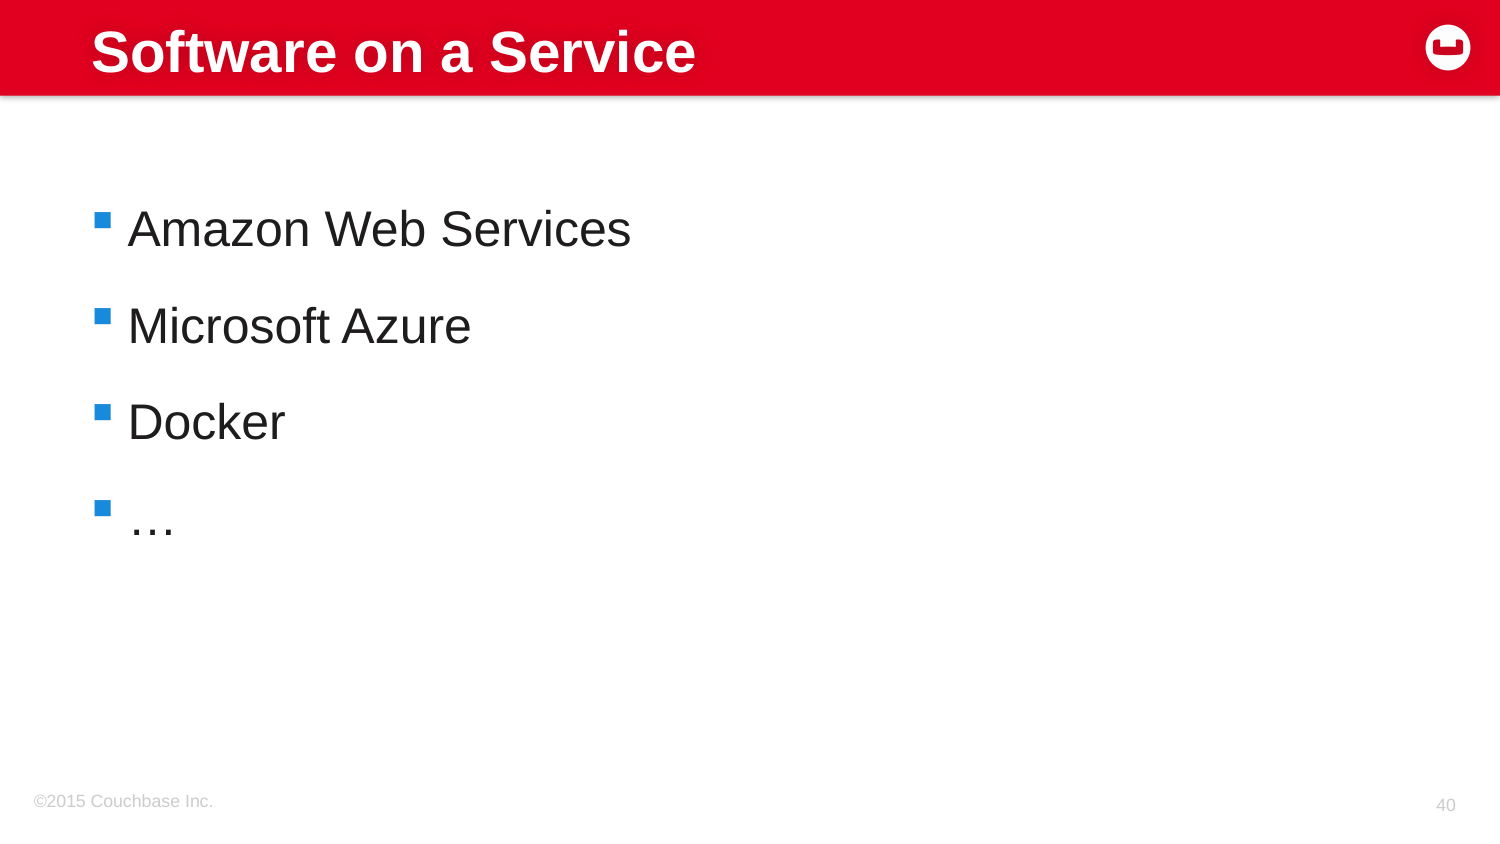

# Software on a Service
Amazon Web Services
Microsoft Azure
Docker
…